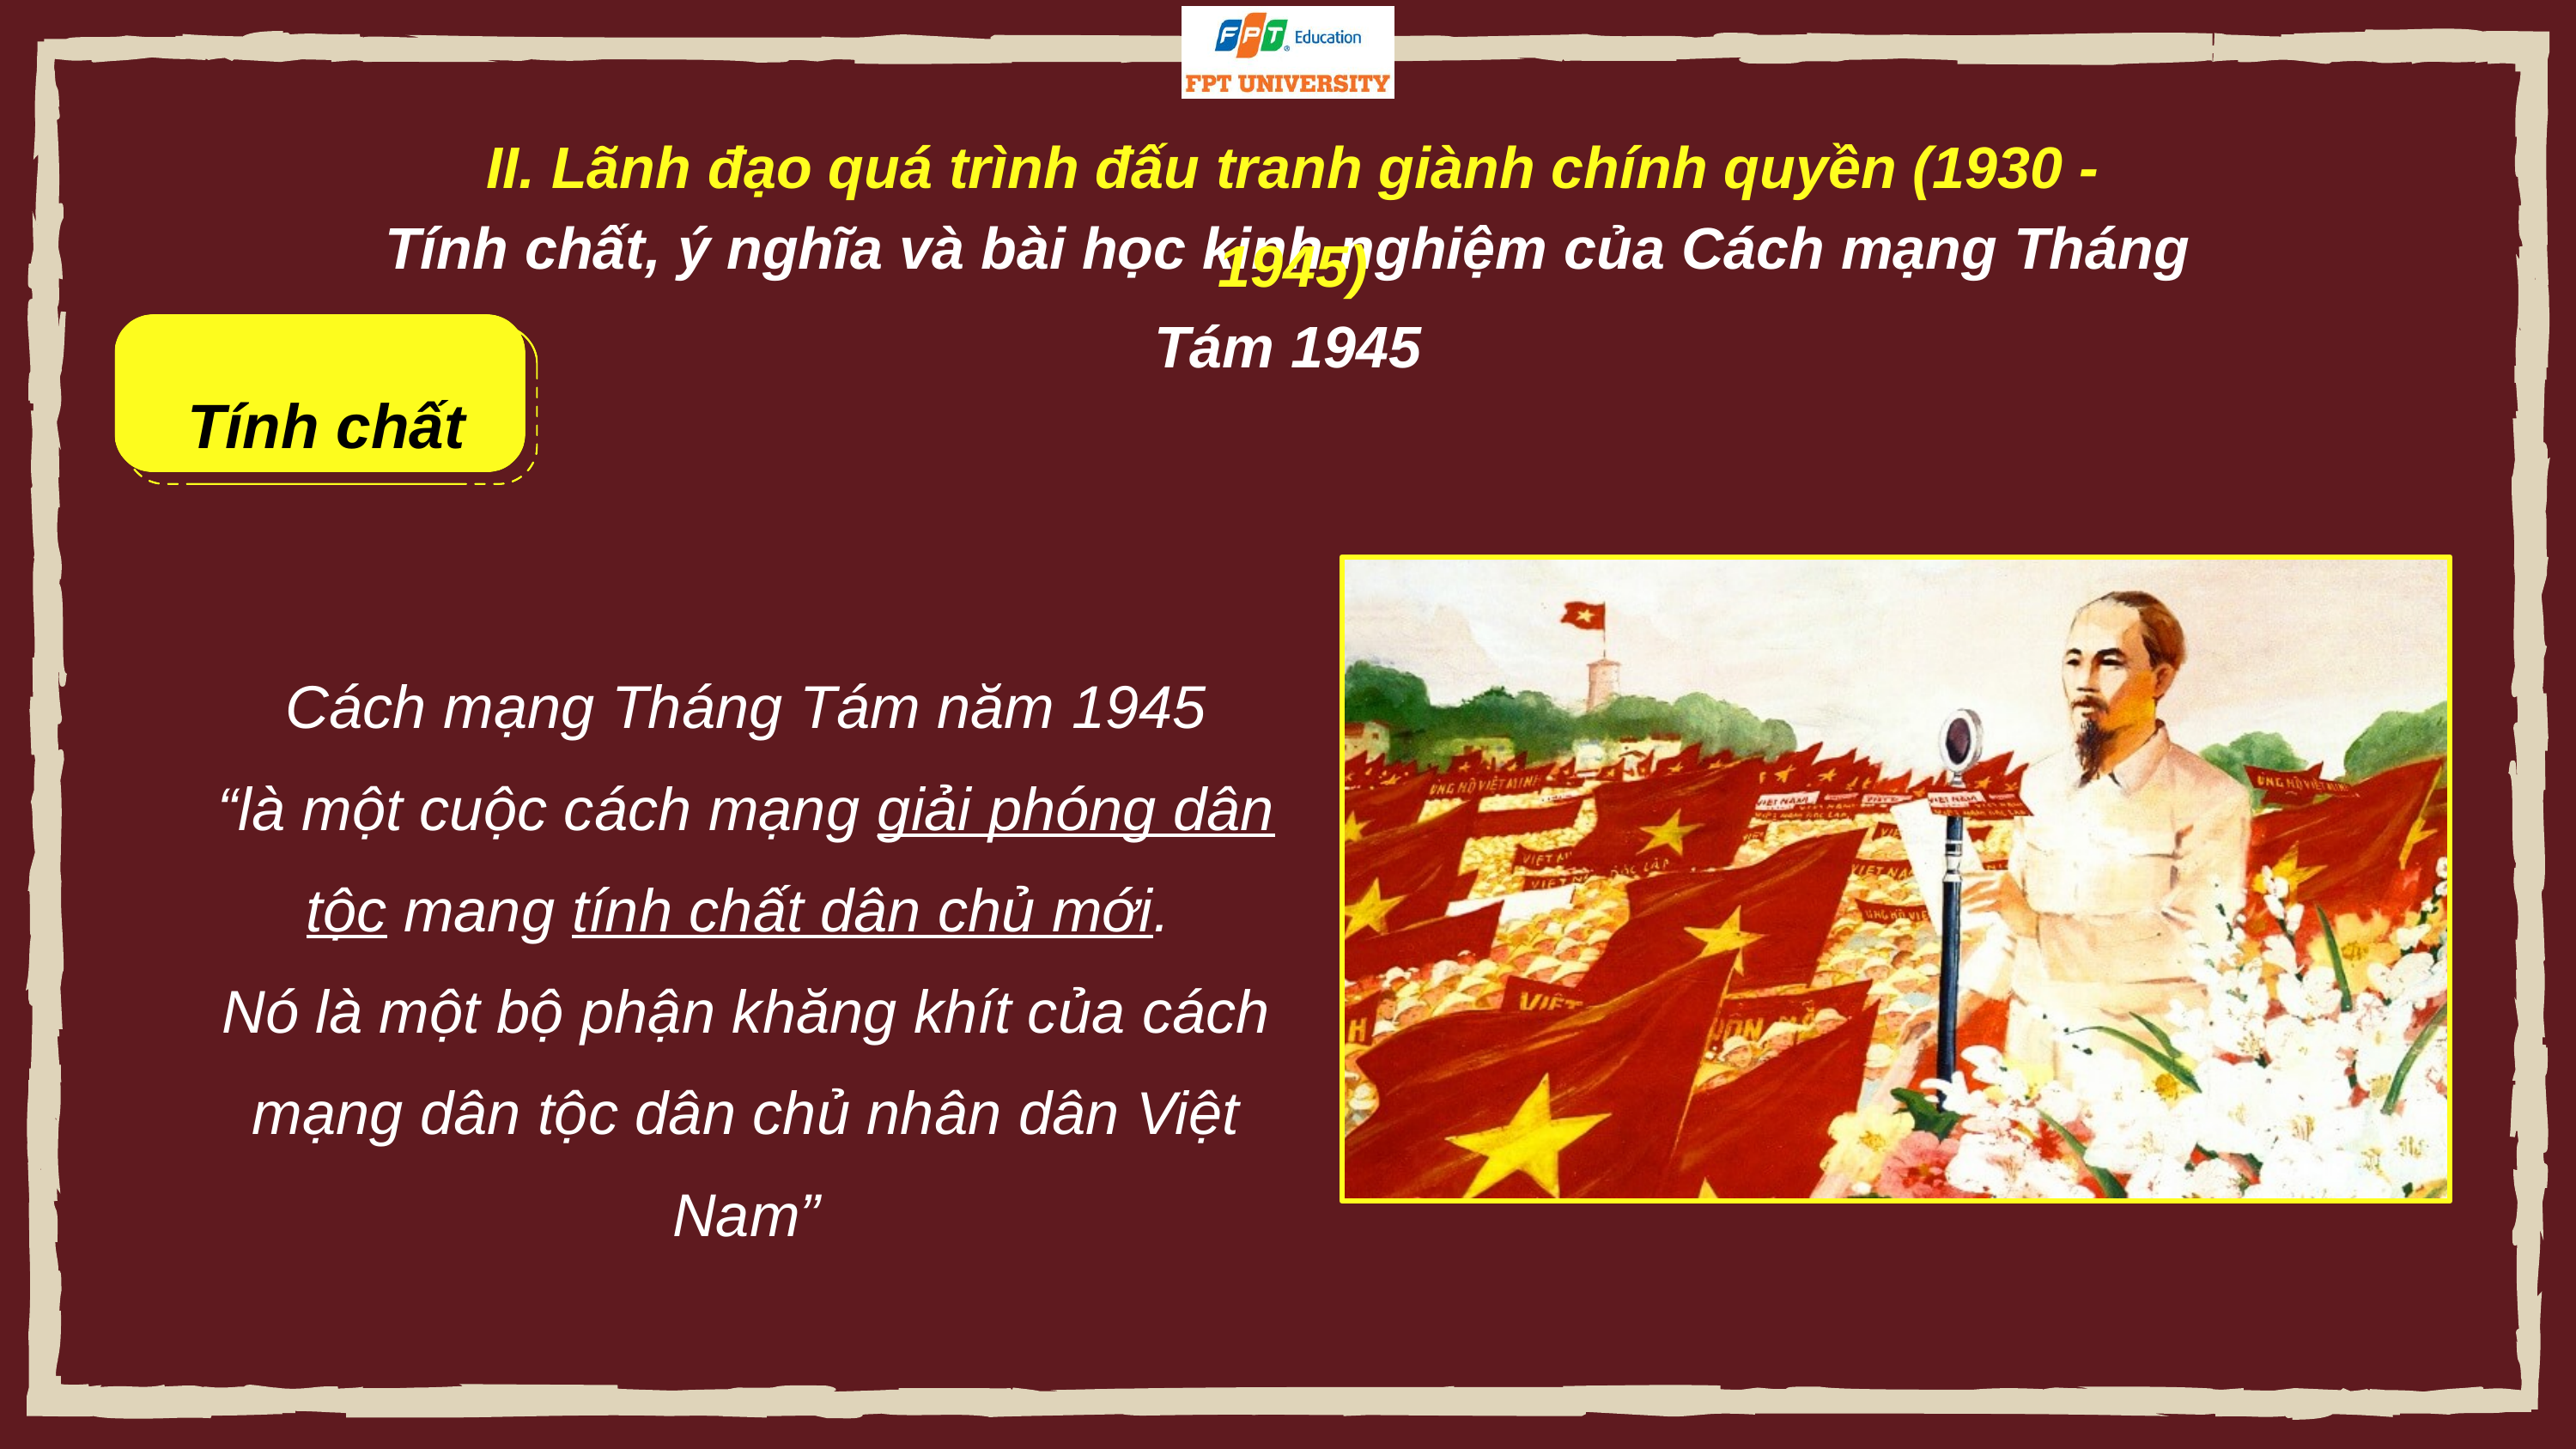

II. Lãnh đạo quá trình đấu tranh giành chính quyền (1930 - 1945)
Tính chất, ý nghĩa và bài học kinh nghiệm của Cách mạng Tháng Tám 1945

Tính chất

Cách mạng Tháng Tám năm 1945
“là một cuộc cách mạng giải phóng dân tộc mang tính chất dân chủ mới.
Nó là một bộ phận khăng khít của cách mạng dân tộc dân chủ nhân dân Việt Nam”